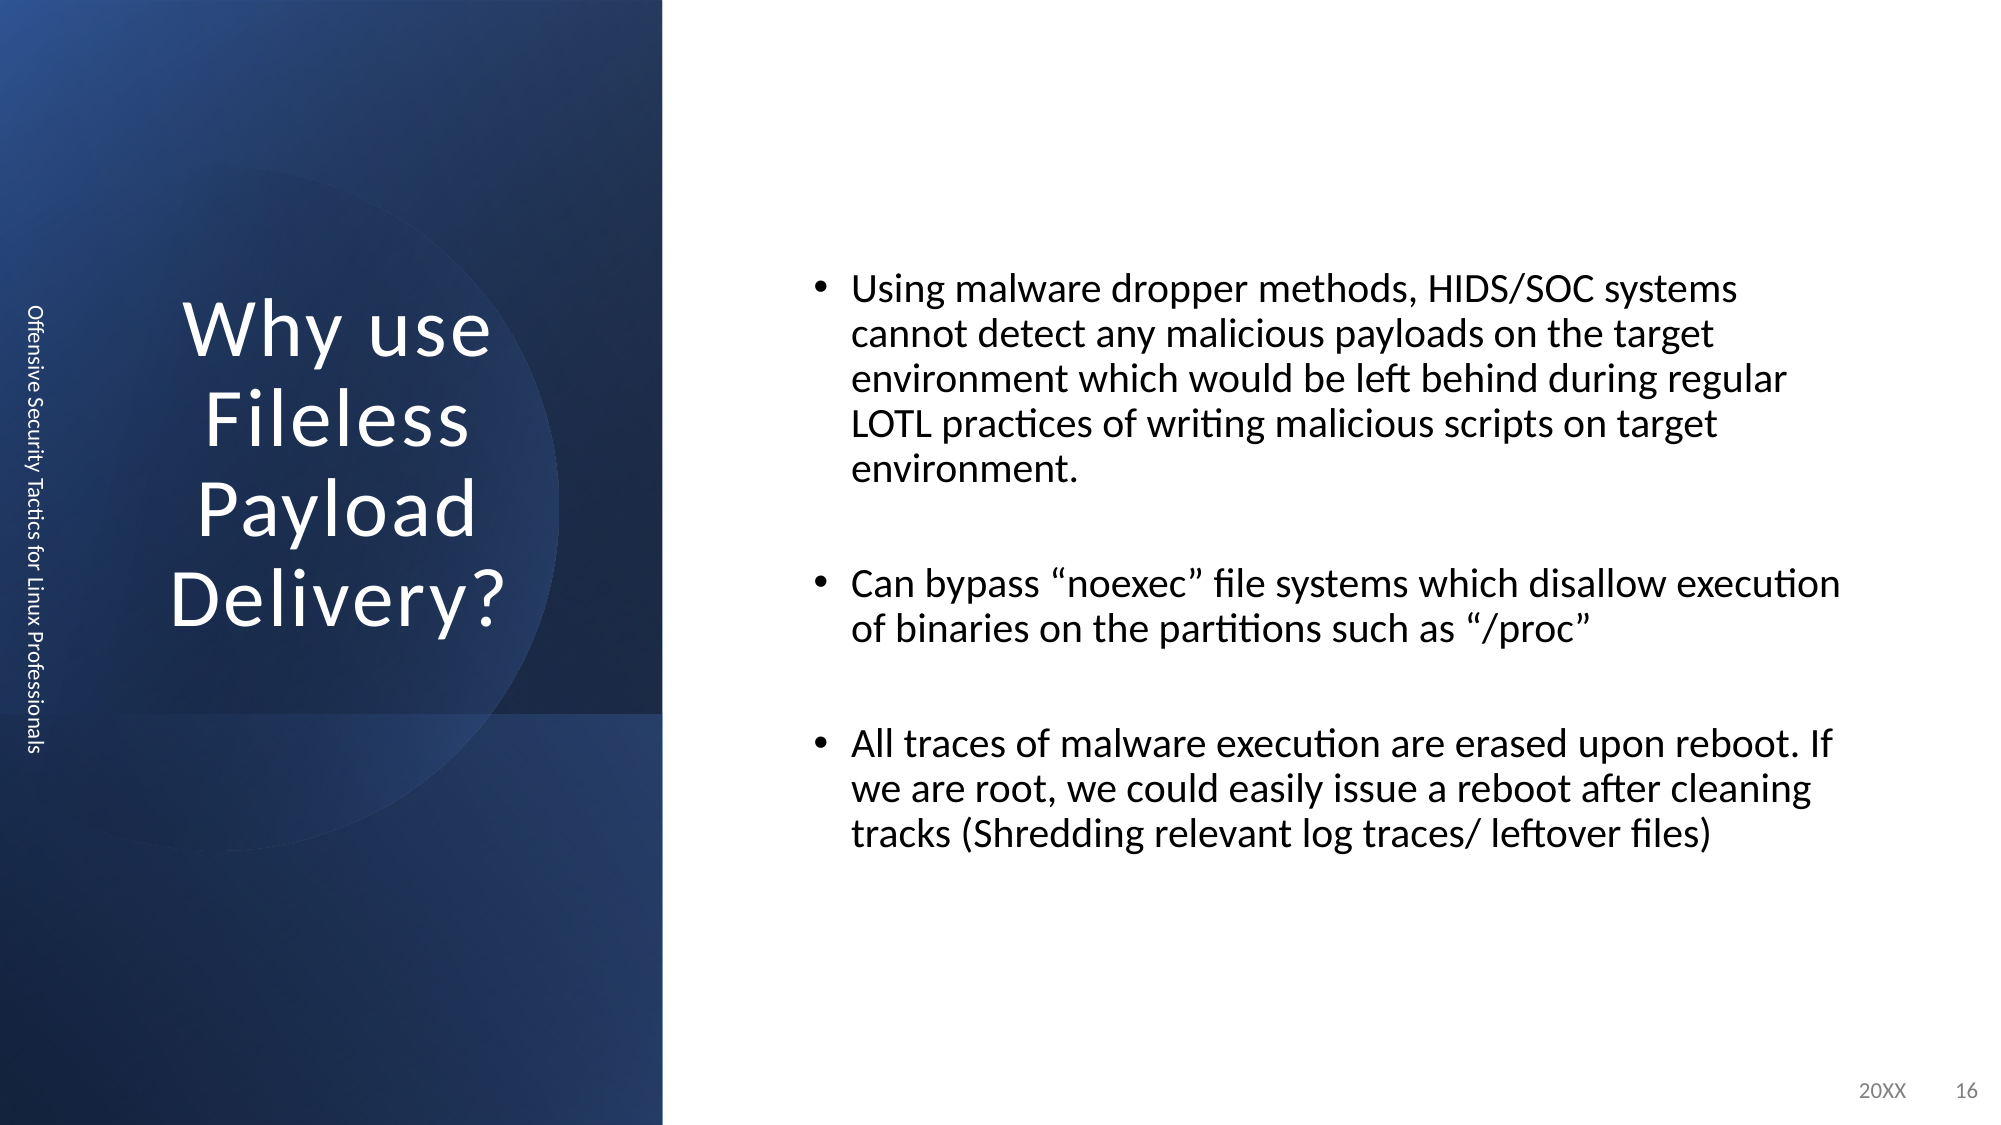

# Why use Fileless Payload Delivery?
Using malware dropper methods, HIDS/SOC systems cannot detect any malicious payloads on the target environment which would be left behind during regular LOTL practices of writing malicious scripts on target environment.

Can bypass “noexec” file systems which disallow execution of binaries on the partitions such as “/proc”

All traces of malware execution are erased upon reboot. If we are root, we could easily issue a reboot after cleaning tracks (Shredding relevant log traces/ leftover files)

Offensive Security Tactics for Linux Professionals

20XX
16